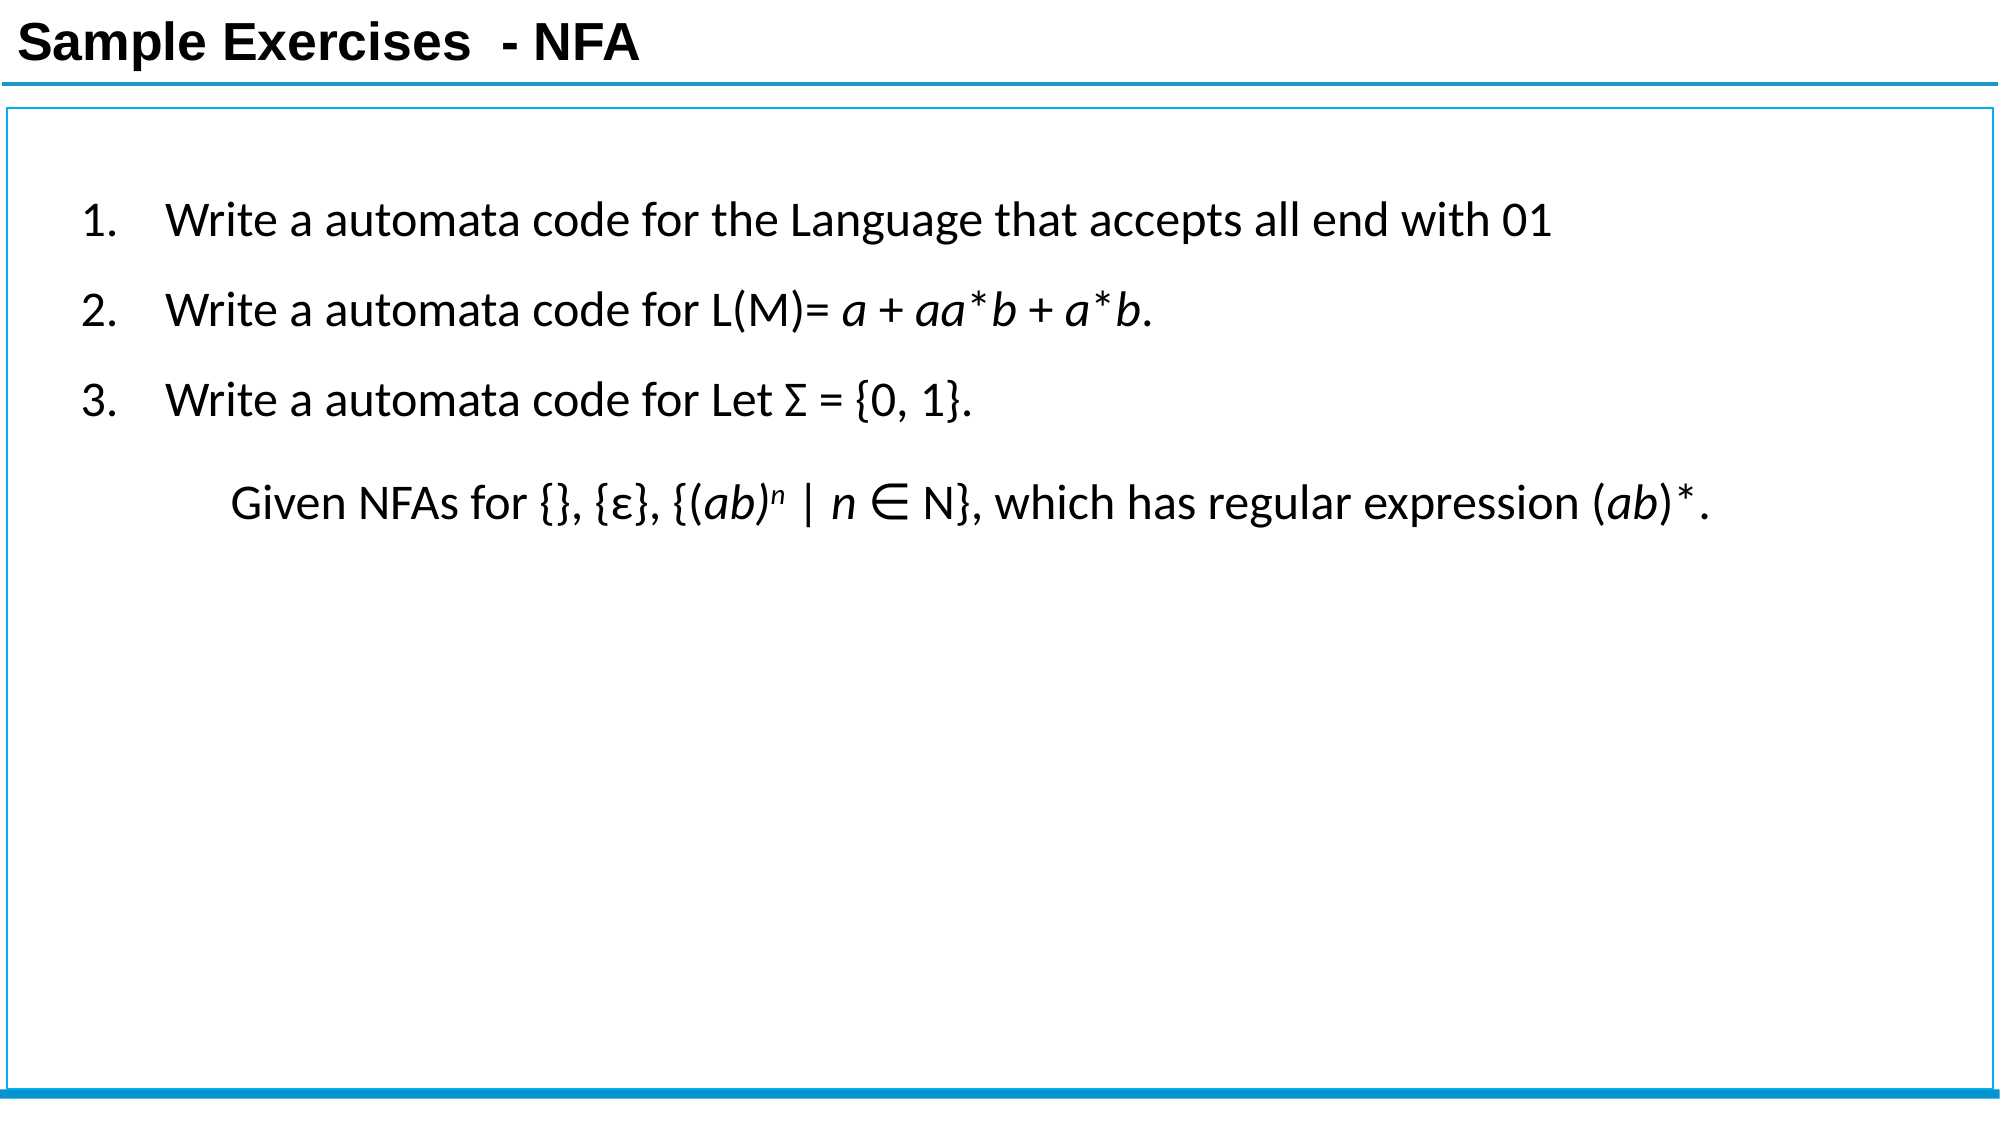

Sample Exercises  - NFA

Write a automata code for the Language that accepts all end with 01
Write a automata code for L(M)= a + aa*b + a*b.
Write a automata code for Let Σ = {0, 1}.
	Given NFAs for {}, {ε}, {(ab)n | n ∈ N}, which has regular expression (ab)*.